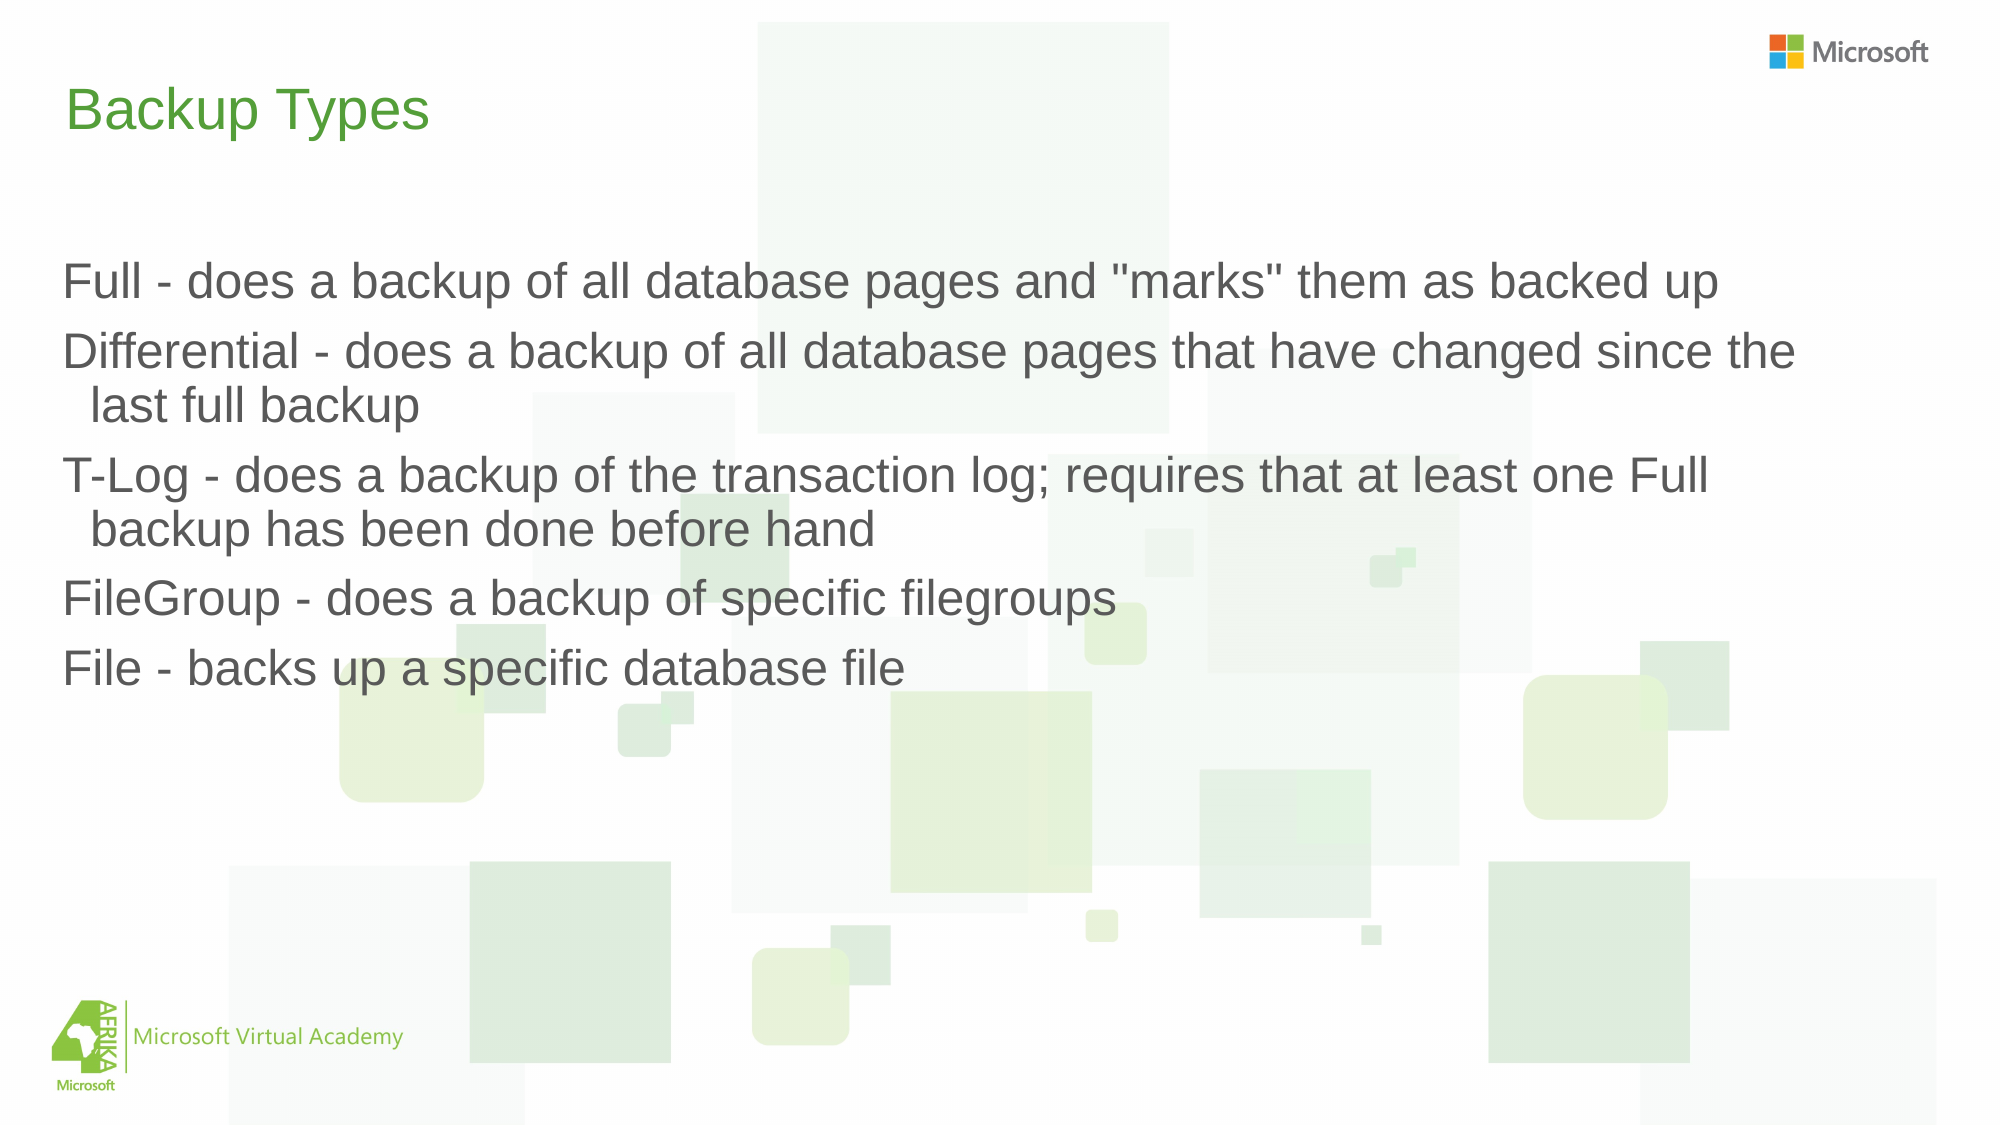

# Backup Types
Full - does a backup of all database pages and "marks" them as backed up
Differential - does a backup of all database pages that have changed since the last full backup
T-Log - does a backup of the transaction log; requires that at least one Full backup has been done before hand
FileGroup - does a backup of specific filegroups
File - backs up a specific database file